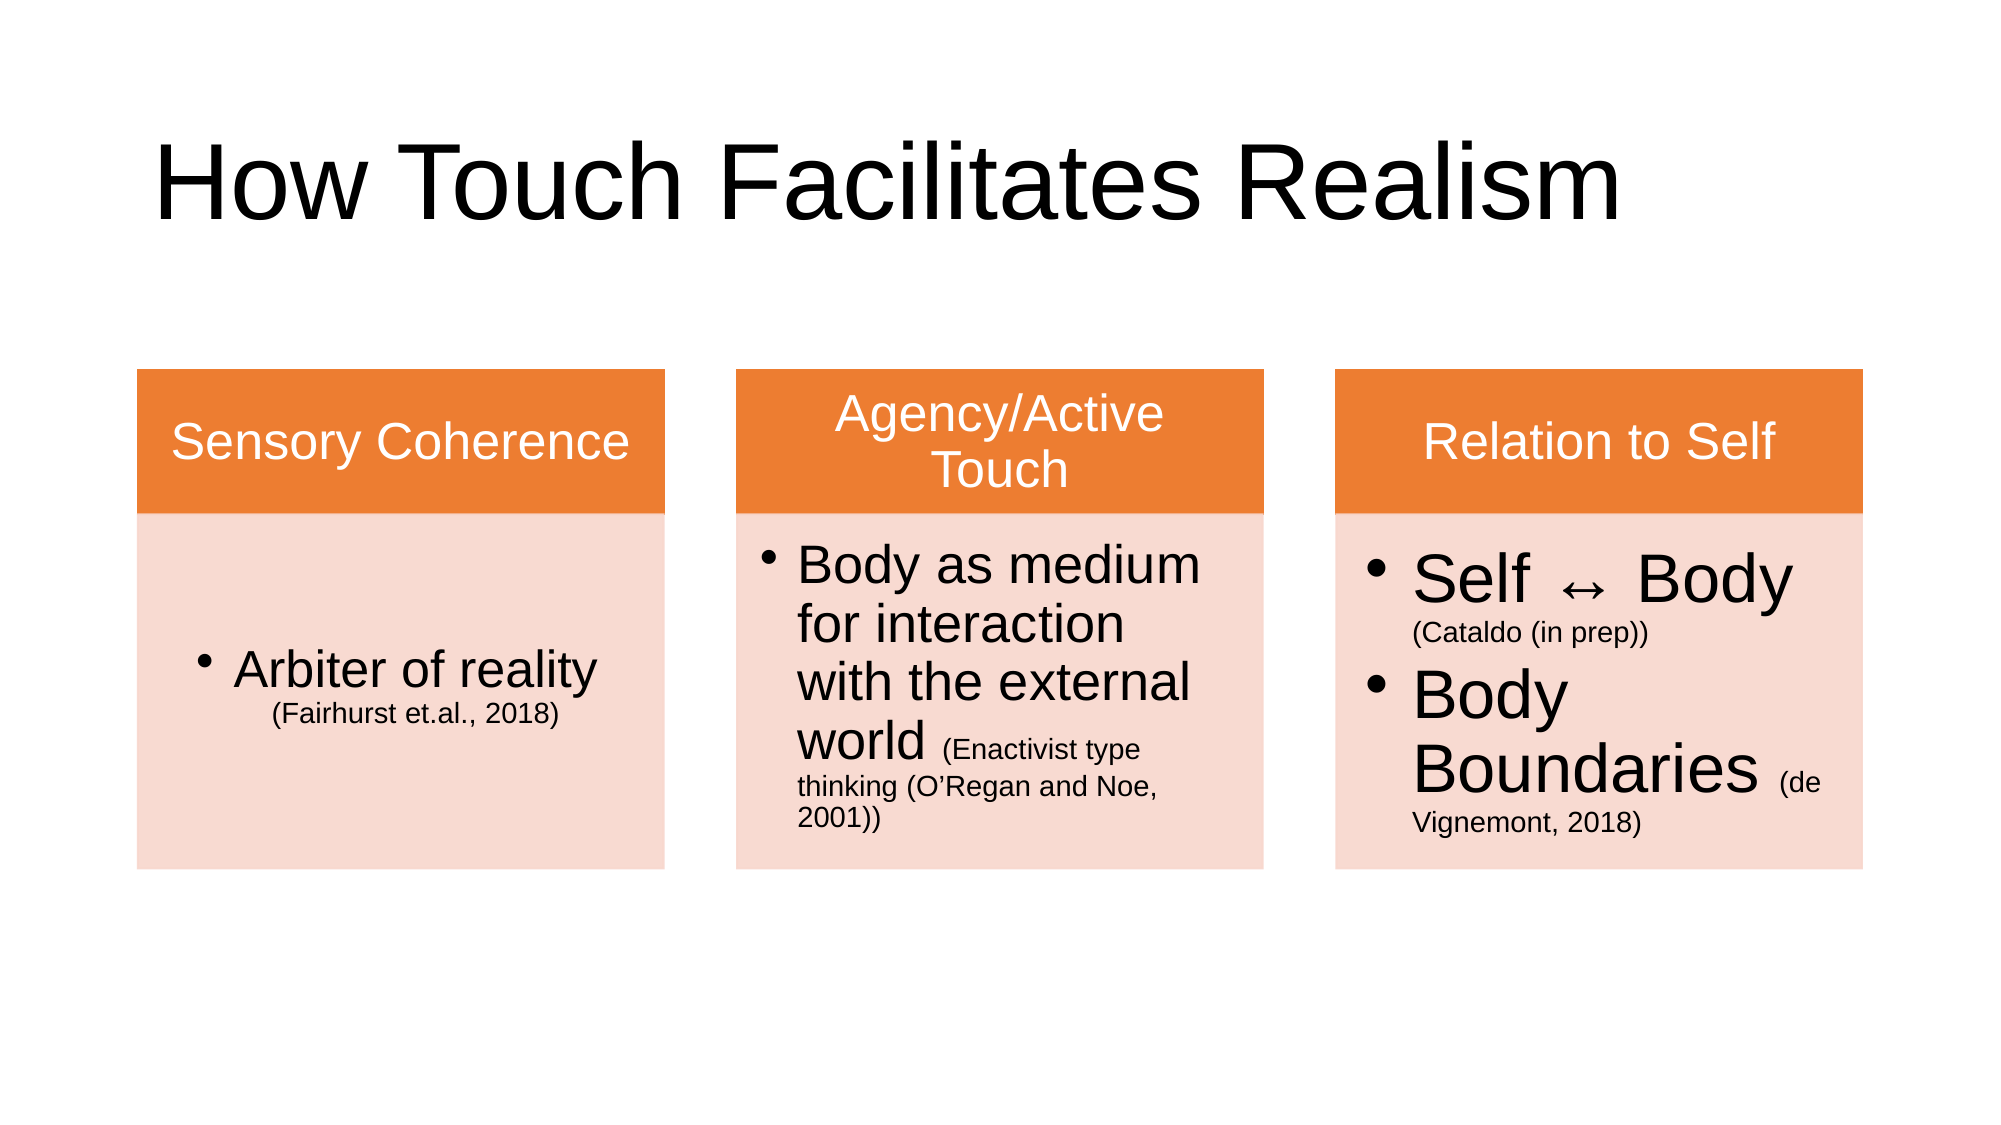

# How Touch Facilitates Realism
Sensory Coherence
Arbiter of reality (Fairhurst et.al., 2018)
Agency/Active Touch
Body as medium for interaction with the external world (Enactivist type thinking (O’Regan and Noe, 2001))
Relation to Self
Self ↔ Body (Cataldo (in prep))
Body Boundaries (de Vignemont, 2018)